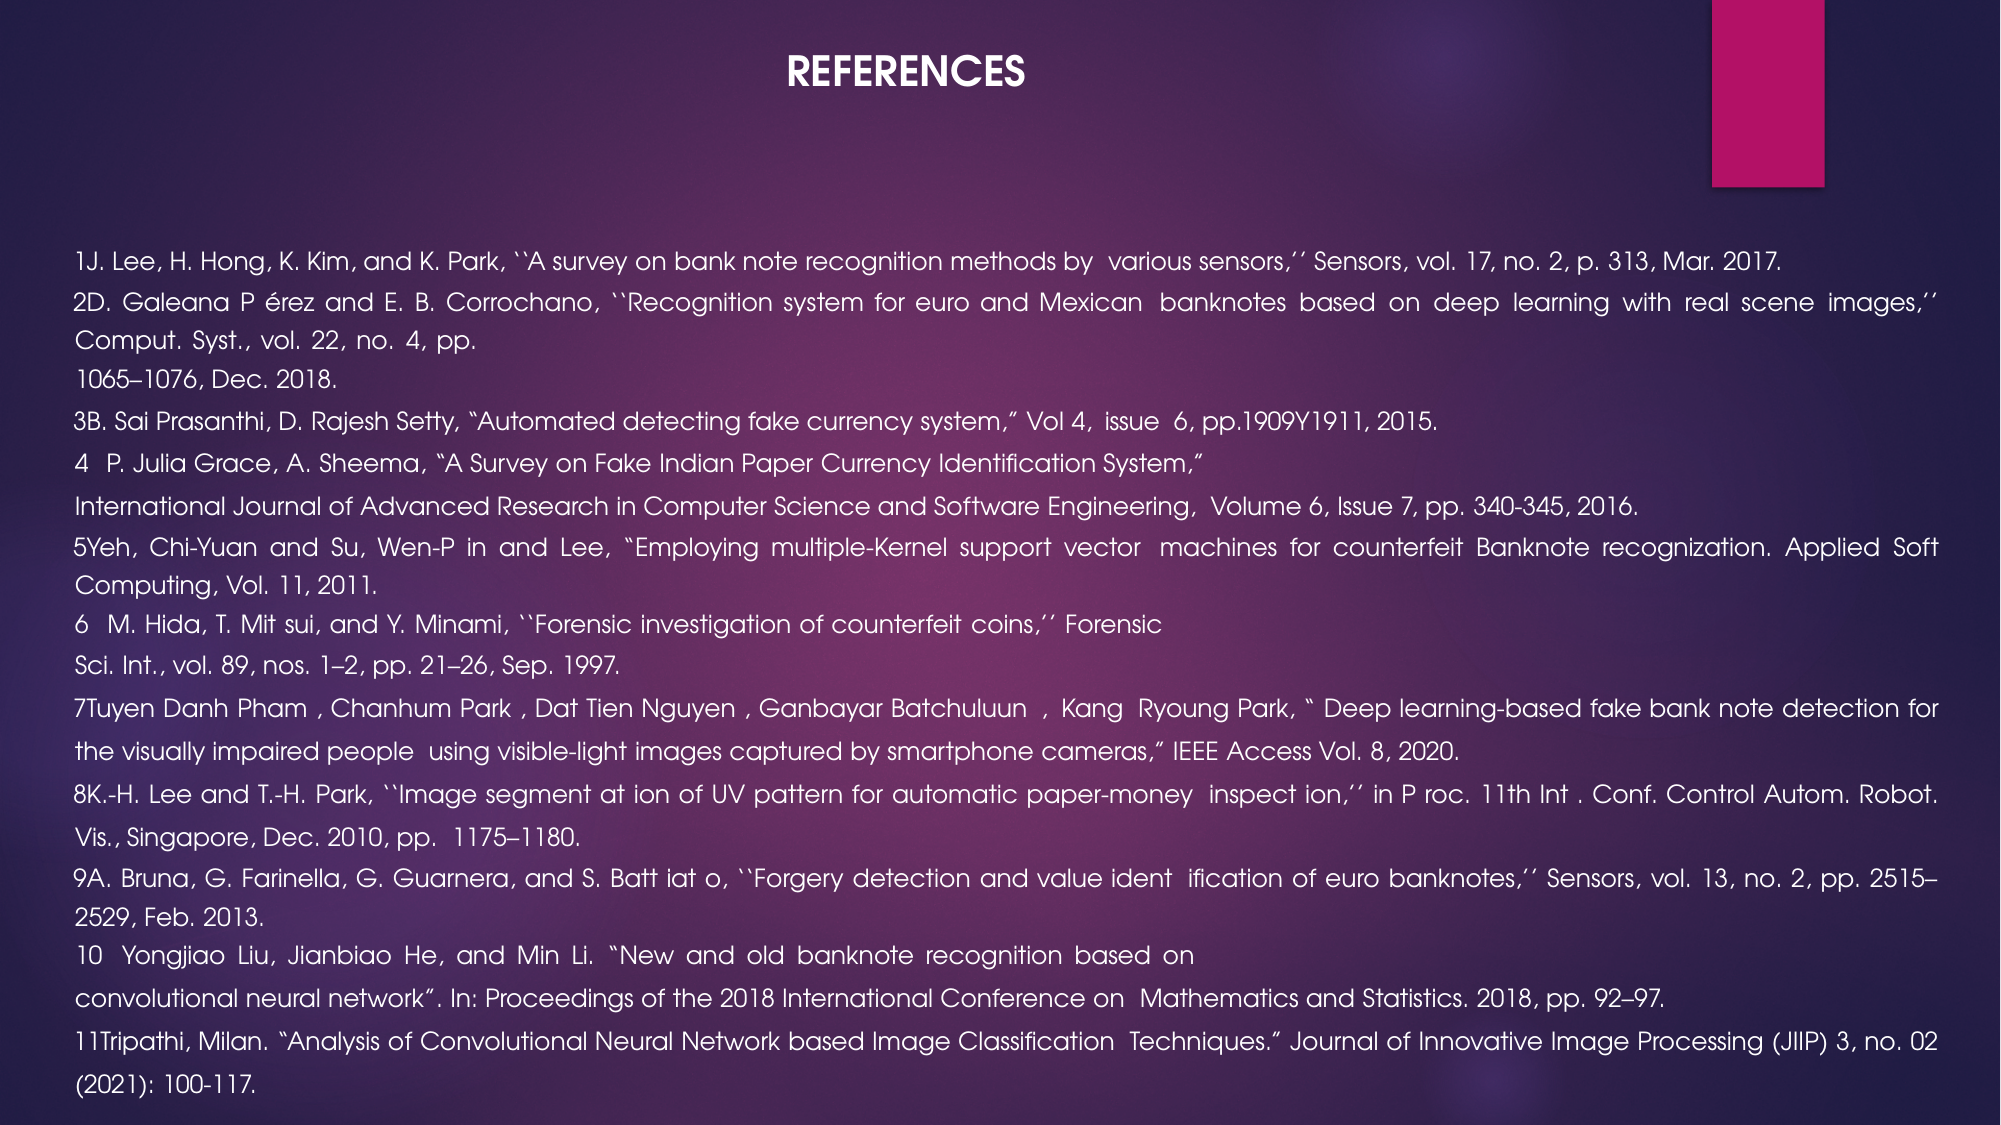

REFERENCES

J. Lee, H. Hong, K. Kim, and K. Park, ‘‘A survey on bank note recognition methods by  various sensors,’’ Sensors, vol. 17, no. 2, p. 313, Mar. 2017.
D. Galeana P érez and E. B. Corrochano, ‘‘Recognition system for euro and Mexican  banknotes based on deep learning with real scene images,’’ Comput. Syst., vol. 22, no. 4, pp.
1065–1076, Dec. 2018.
B. Sai Prasanthi, D. Rajesh Setty, “Automated detecting fake currency system,” Vol 4, issue  6, pp.1909Y1911, 2015.
P. Julia Grace, A. Sheema, “A Survey on Fake Indian Paper Currency Identification System,”
International Journal of Advanced Research in Computer Science and Software Engineering,  Volume 6, Issue 7, pp. 340-345, 2016.
Yeh, Chi-Yuan and Su, Wen-P in and Lee, “Employing multiple-Kernel support vector  machines for counterfeit Banknote recognization. Applied Soft Computing, Vol. 11, 2011.
M. Hida, T. Mit sui, and Y. Minami, ‘‘Forensic investigation of counterfeit coins,’’ Forensic
Sci. Int., vol. 89, nos. 1–2, pp. 21–26, Sep. 1997.
Tuyen Danh Pham , Chanhum Park , Dat Tien Nguyen , Ganbayar Batchuluun , Kang  Ryoung Park, “ Deep learning-based fake bank note detection for the visually impaired people  using visible-light images captured by smartphone cameras,” IEEE Access Vol. 8, 2020.
K.-H. Lee and T.-H. Park, ‘‘Image segment at ion of UV pattern for automatic paper-money  inspect ion,’’ in P roc. 11th Int . Conf. Control Autom. Robot. Vis., Singapore, Dec. 2010, pp.  1175–1180.
A. Bruna, G. Farinella, G. Guarnera, and S. Batt iat o, ‘‘Forgery detection and value ident  ification of euro banknotes,’’ Sensors, vol. 13, no. 2, pp. 2515–2529, Feb. 2013.
Yongjiao Liu, Jianbiao He, and Min Li. “New and old banknote recognition based on
convolutional neural network”. In: Proceedings of the 2018 International Conference on  Mathematics and Statistics. 2018, pp. 92–97.
Tripathi, Milan. “Analysis of Convolutional Neural Network based Image Classification  Techniques.” Journal of Innovative Image Processing (JIIP) 3, no. 02 (2021): 100-117.